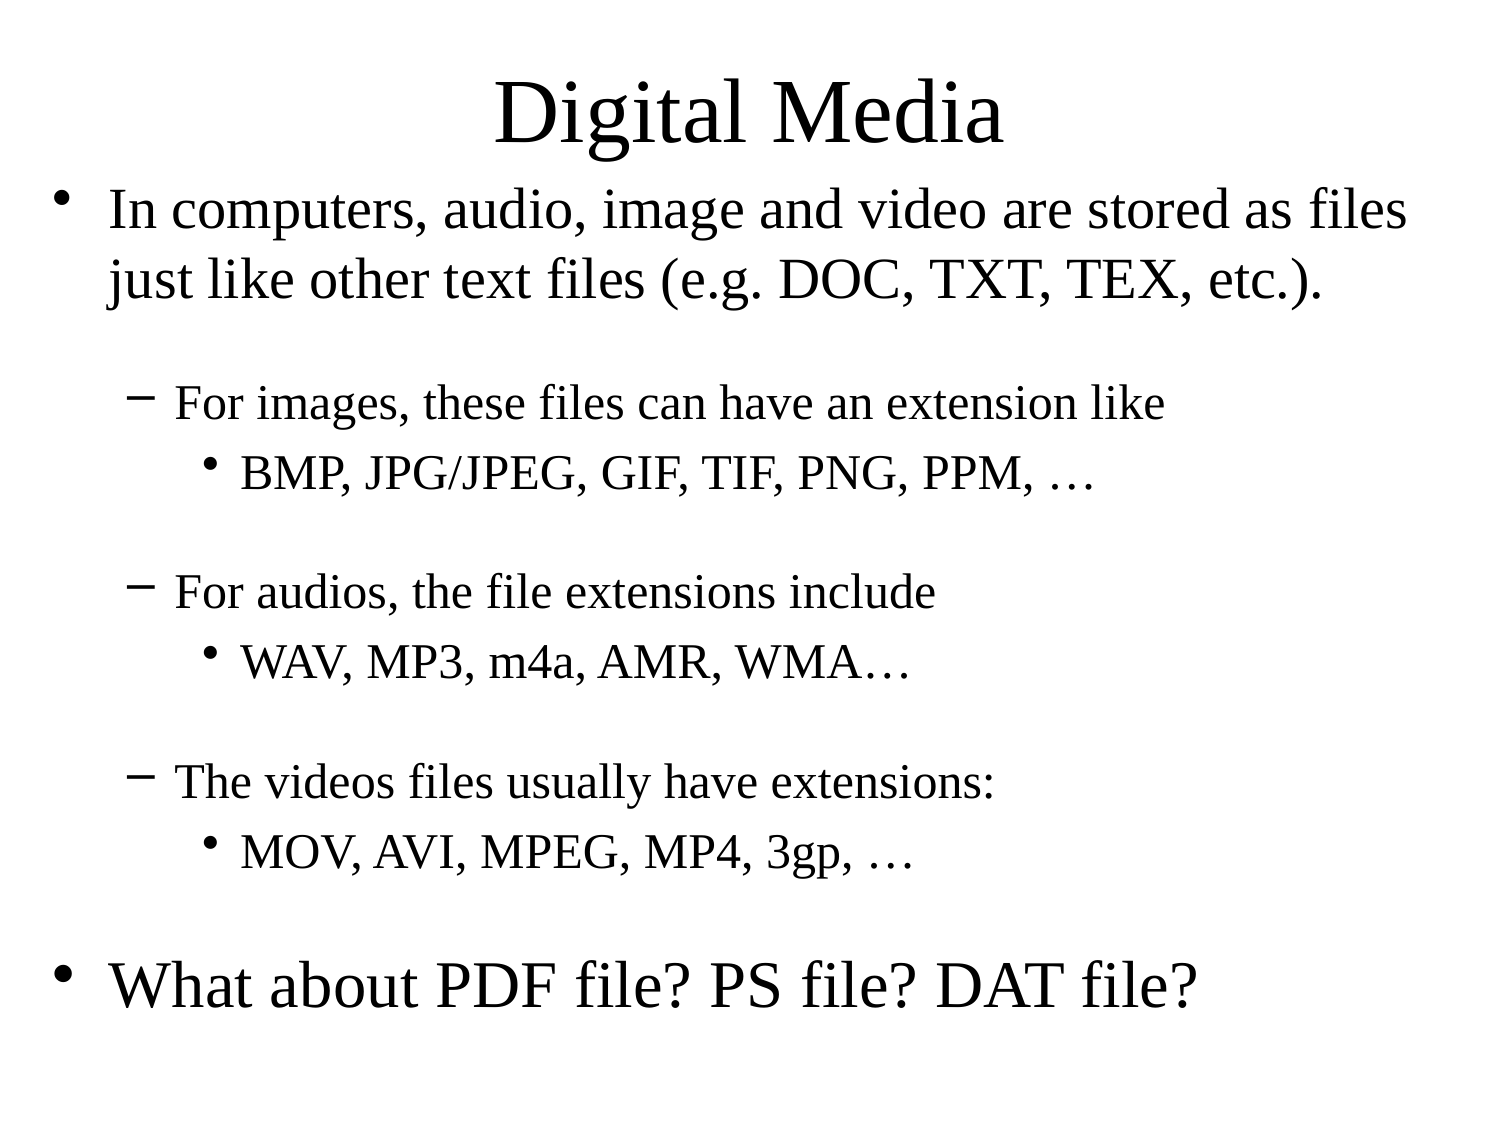

# Digital Media
In computers, audio, image and video are stored as files just like other text files (e.g. DOC, TXT, TEX, etc.).

For images, these files can have an extension like
BMP, JPG/JPEG, GIF, TIF, PNG, PPM, …

For audios, the file extensions include
WAV, MP3, m4a, AMR, WMA…

The videos files usually have extensions:
MOV, AVI, MPEG, MP4, 3gp, …

What about PDF file? PS file? DAT file?

18